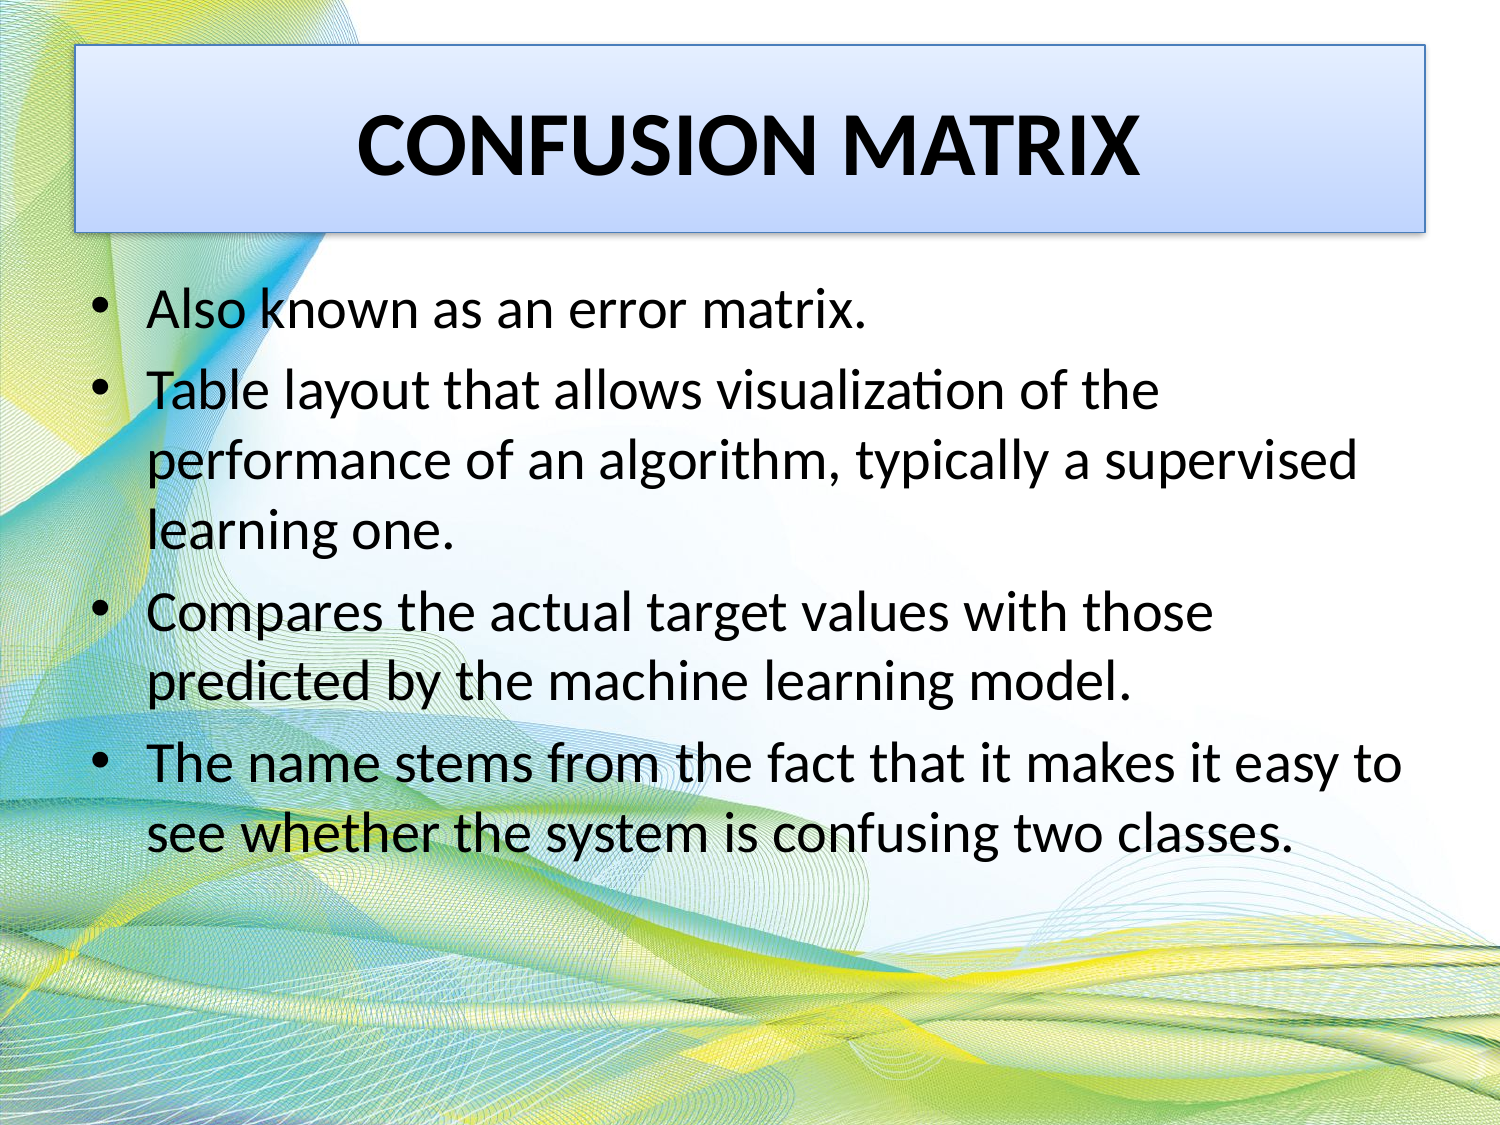

# CONFUSION MATRIX
Also known as an error matrix.
Table layout that allows visualization of the performance of an algorithm, typically a supervised learning one.
Compares the actual target values with those predicted by the machine learning model.
The name stems from the fact that it makes it easy to see whether the system is confusing two classes.